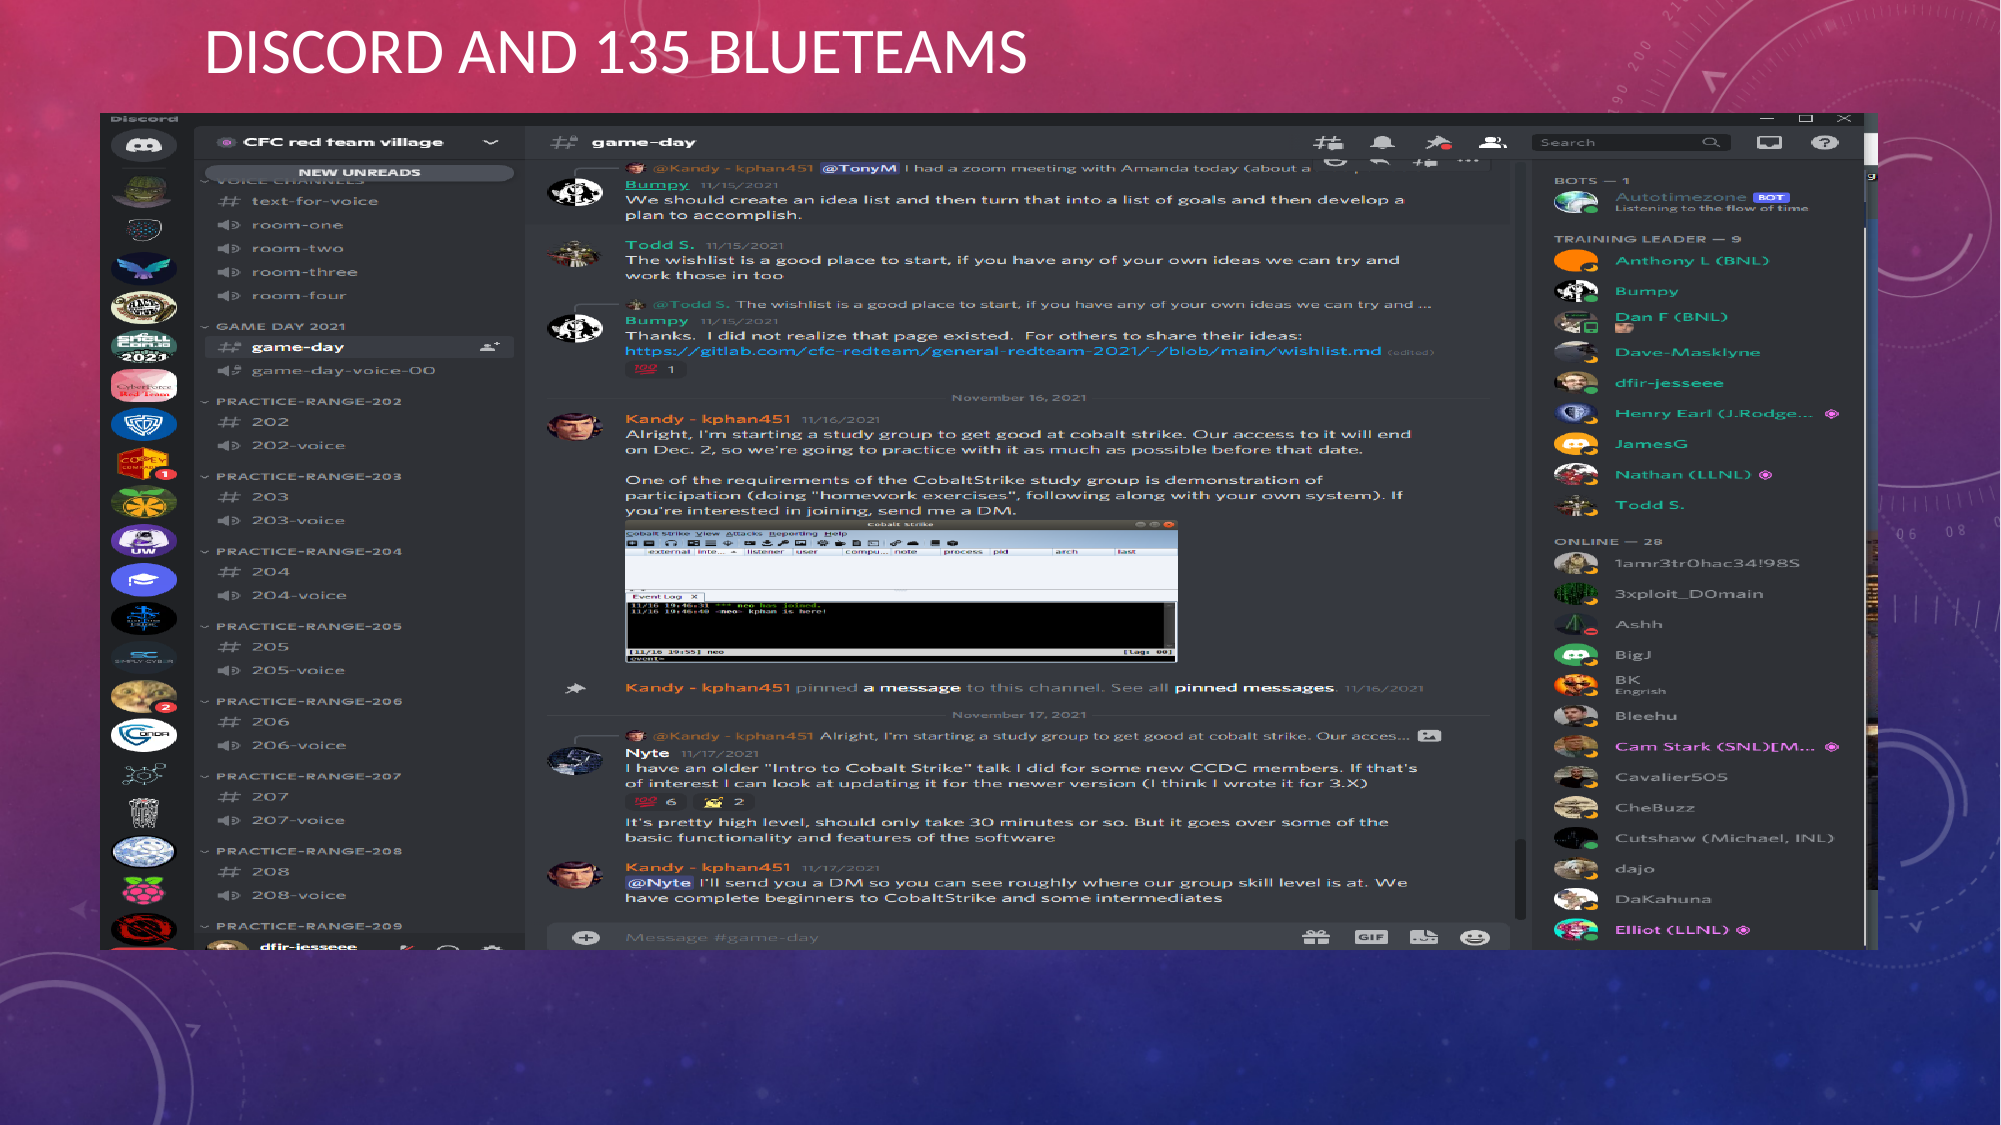

# Discord and 135 Blueteams

[unsupported chart]